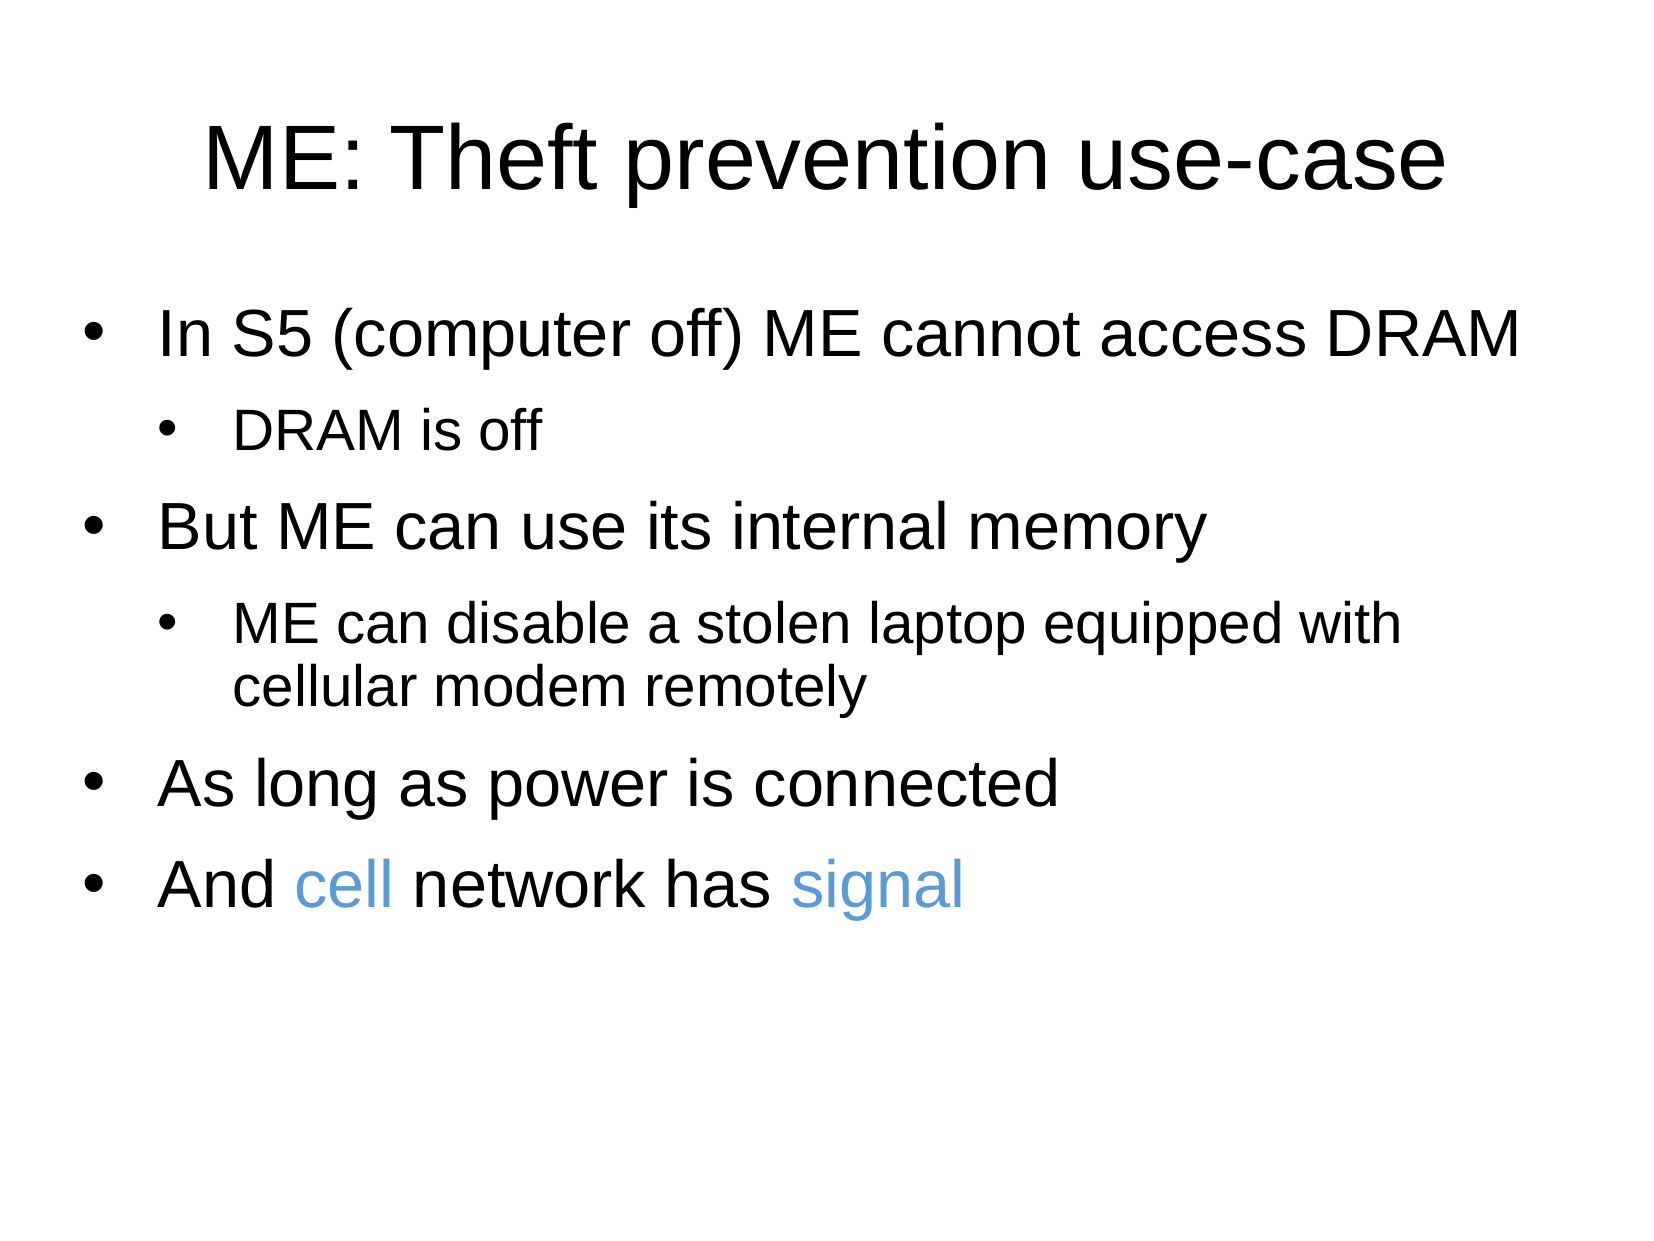

ME: Theft prevention use-case
In S5 (computer off) ME cannot access DRAM
DRAM is off
But ME can use its internal memory
ME can disable a stolen laptop equipped with cellular modem remotely
As long as power is connected
And cell network has signal